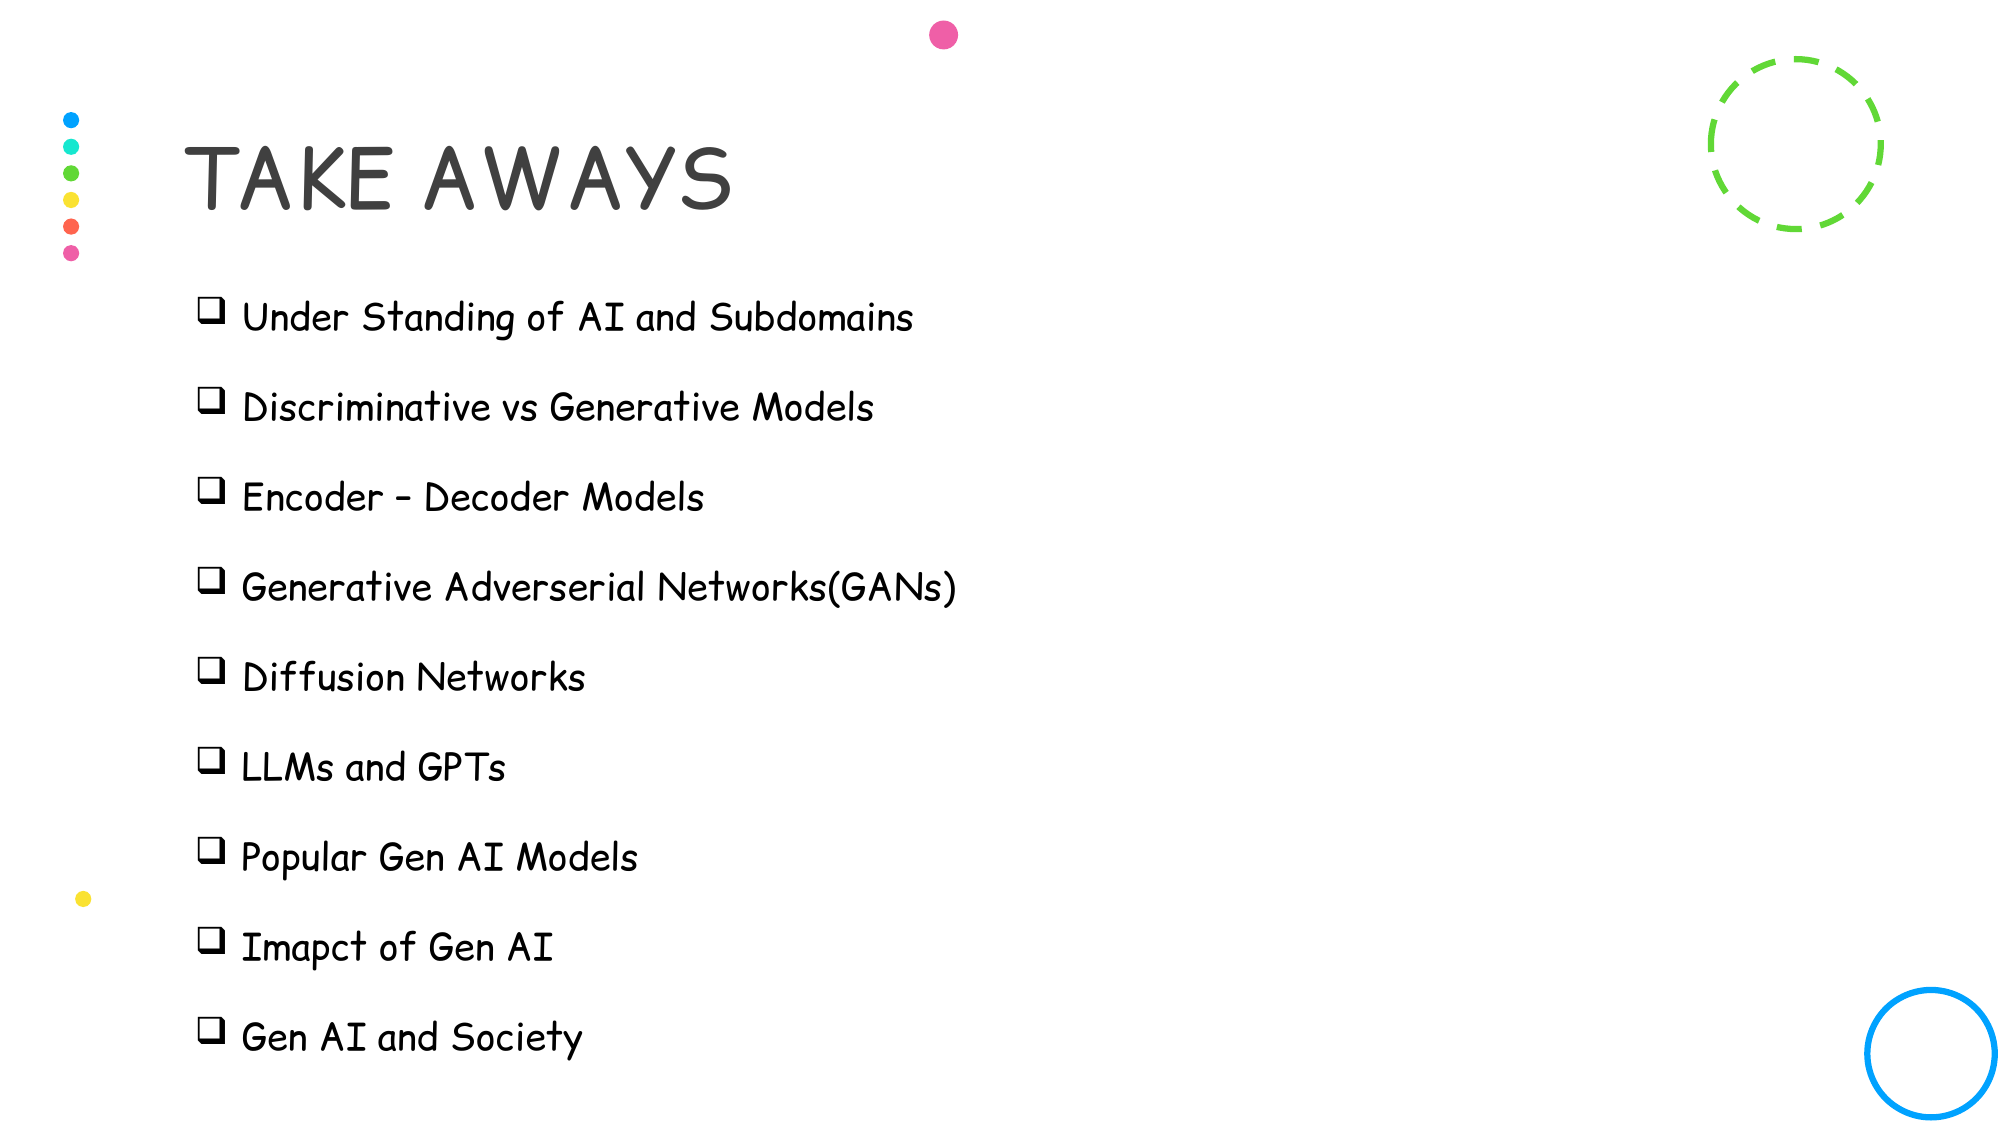

# Take Aways
Under Standing of AI and Subdomains
Discriminative vs Generative Models
Encoder – Decoder Models
Generative Adverserial Networks(GANs)
Diffusion Networks
LLMs and GPTs
Popular Gen AI Models
Imapct of Gen AI
Gen AI and Society
56